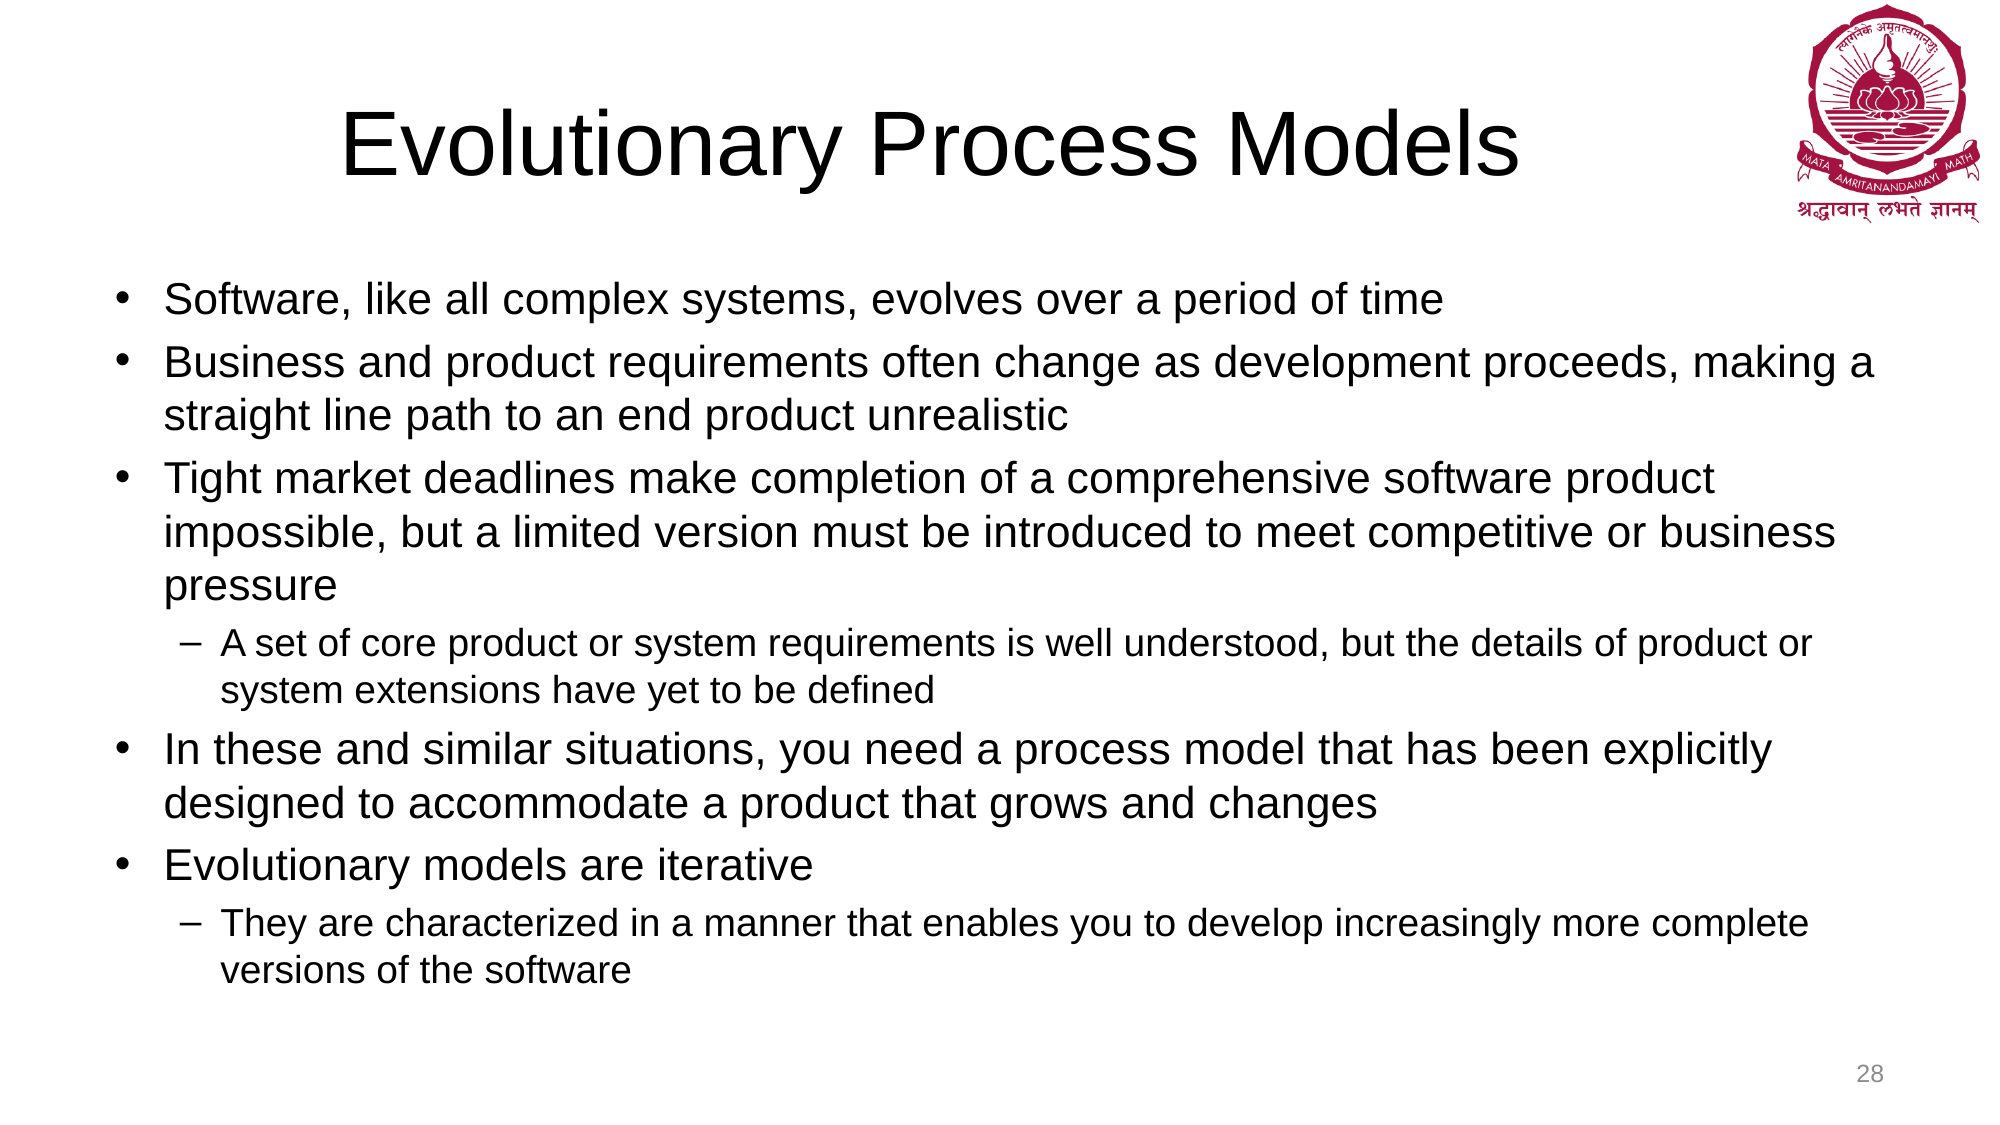

# Evolutionary Process Models
Software, like all complex systems, evolves over a period of time
Business and product requirements often change as development proceeds, making a straight line path to an end product unrealistic
Tight market deadlines make completion of a comprehensive software product impossible, but a limited version must be introduced to meet competitive or business pressure
A set of core product or system requirements is well understood, but the details of product or system extensions have yet to be defined
In these and similar situations, you need a process model that has been explicitly designed to accommodate a product that grows and changes
Evolutionary models are iterative
They are characterized in a manner that enables you to develop increasingly more complete versions of the software
28